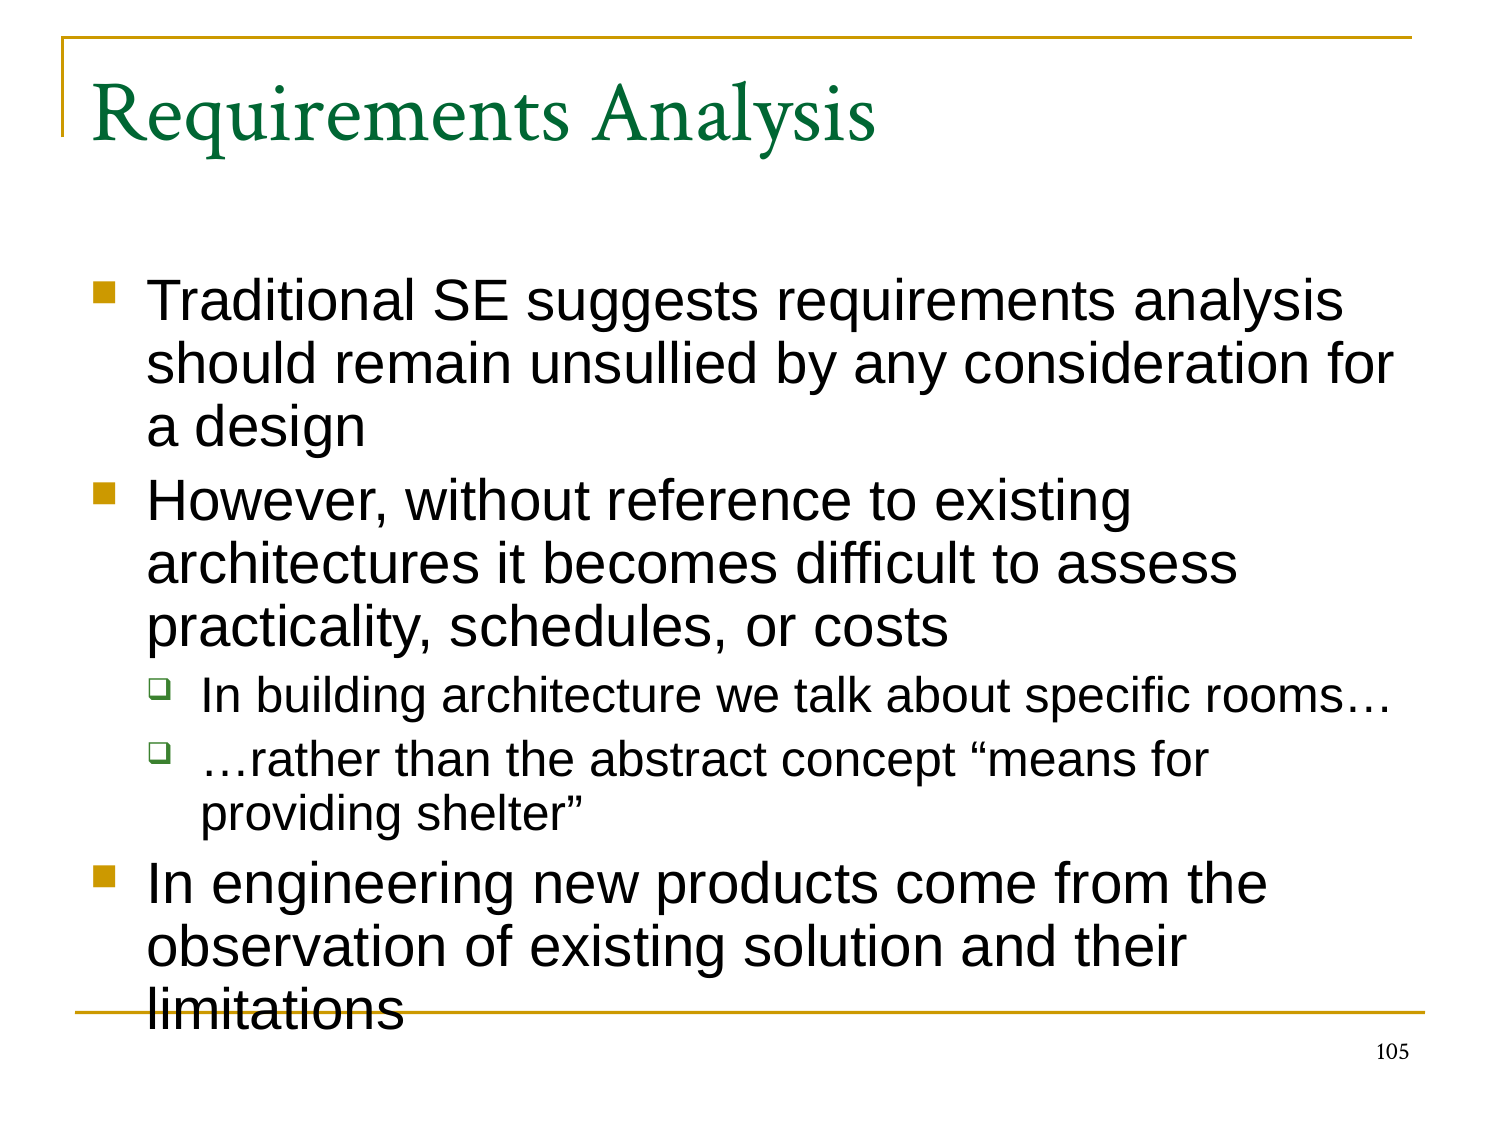

# Requirements Analysis
Traditional SE suggests requirements analysis should remain unsullied by any consideration for a design
However, without reference to existing architectures it becomes difficult to assess practicality, schedules, or costs
In building architecture we talk about specific rooms…
…rather than the abstract concept “means for providing shelter”
In engineering new products come from the observation of existing solution and their limitations
105